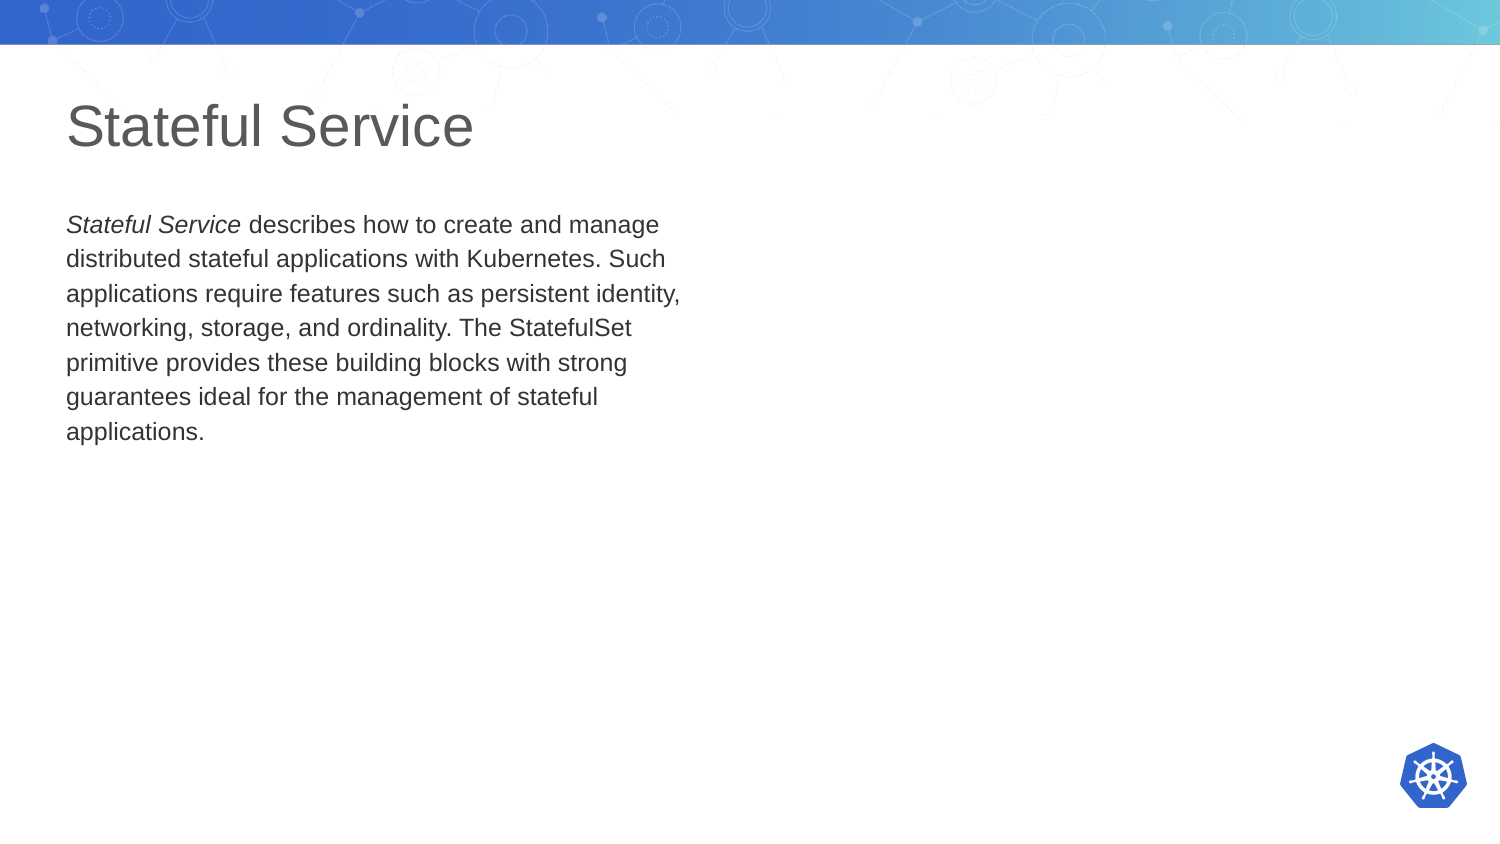

# Stateful Service
Stateful Service describes how to create and manage distributed stateful applications with Kubernetes. Such applications require features such as persistent identity, networking, storage, and ordinality. The StatefulSet primitive provides these building blocks with strong guarantees ideal for the management of stateful applications.